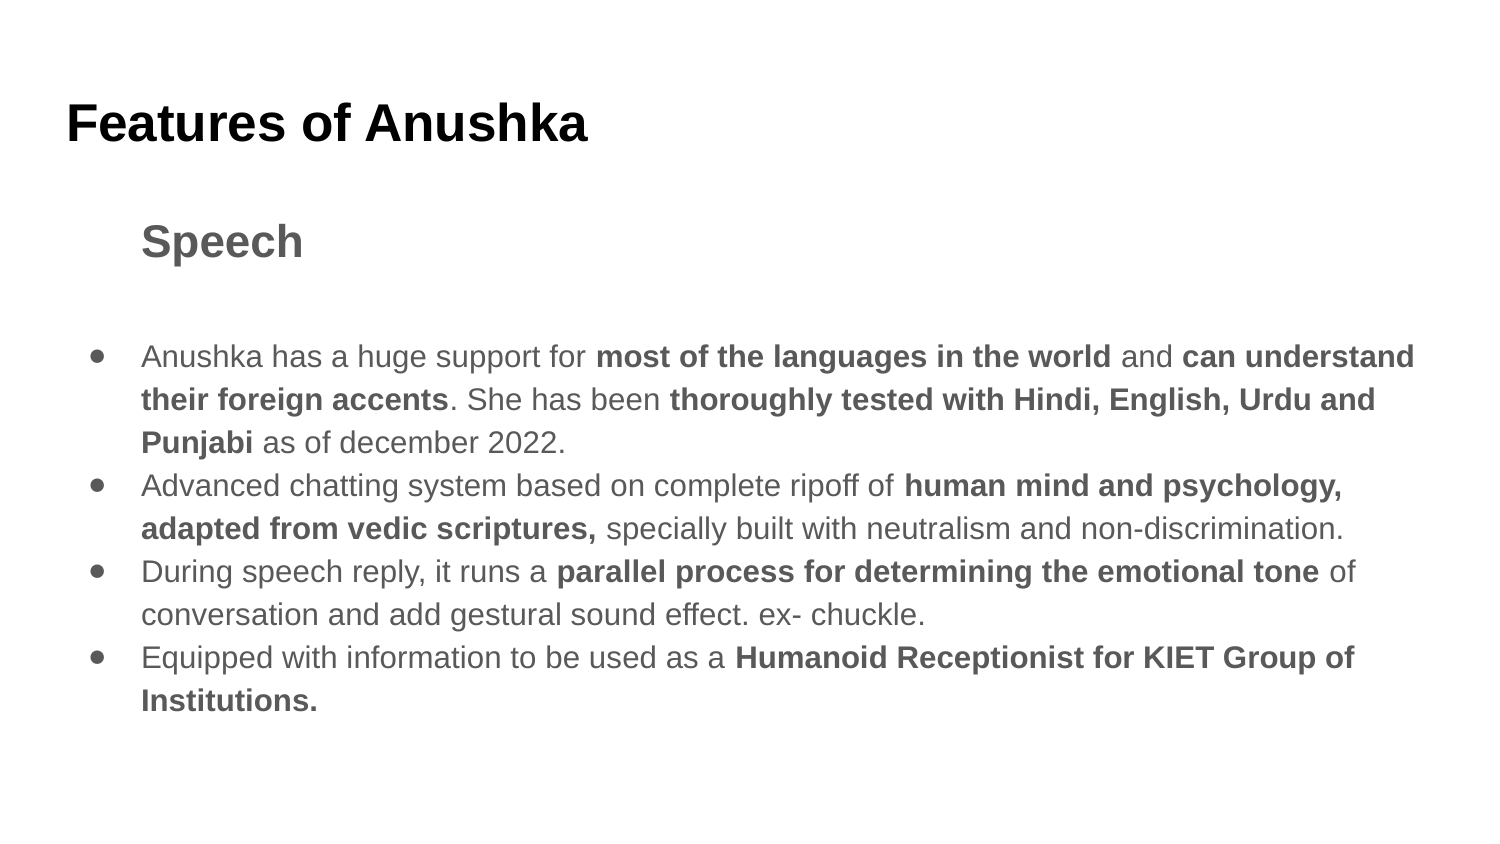

# Features of Anushka
Speech

Anushka has a huge support for most of the languages in the world and can understand their foreign accents. She has been thoroughly tested with Hindi, English, Urdu and Punjabi as of december 2022.
Advanced chatting system based on complete ripoff of human mind and psychology, adapted from vedic scriptures, specially built with neutralism and non-discrimination.
During speech reply, it runs a parallel process for determining the emotional tone of conversation and add gestural sound effect. ex- chuckle.
Equipped with information to be used as a Humanoid Receptionist for KIET Group of Institutions.